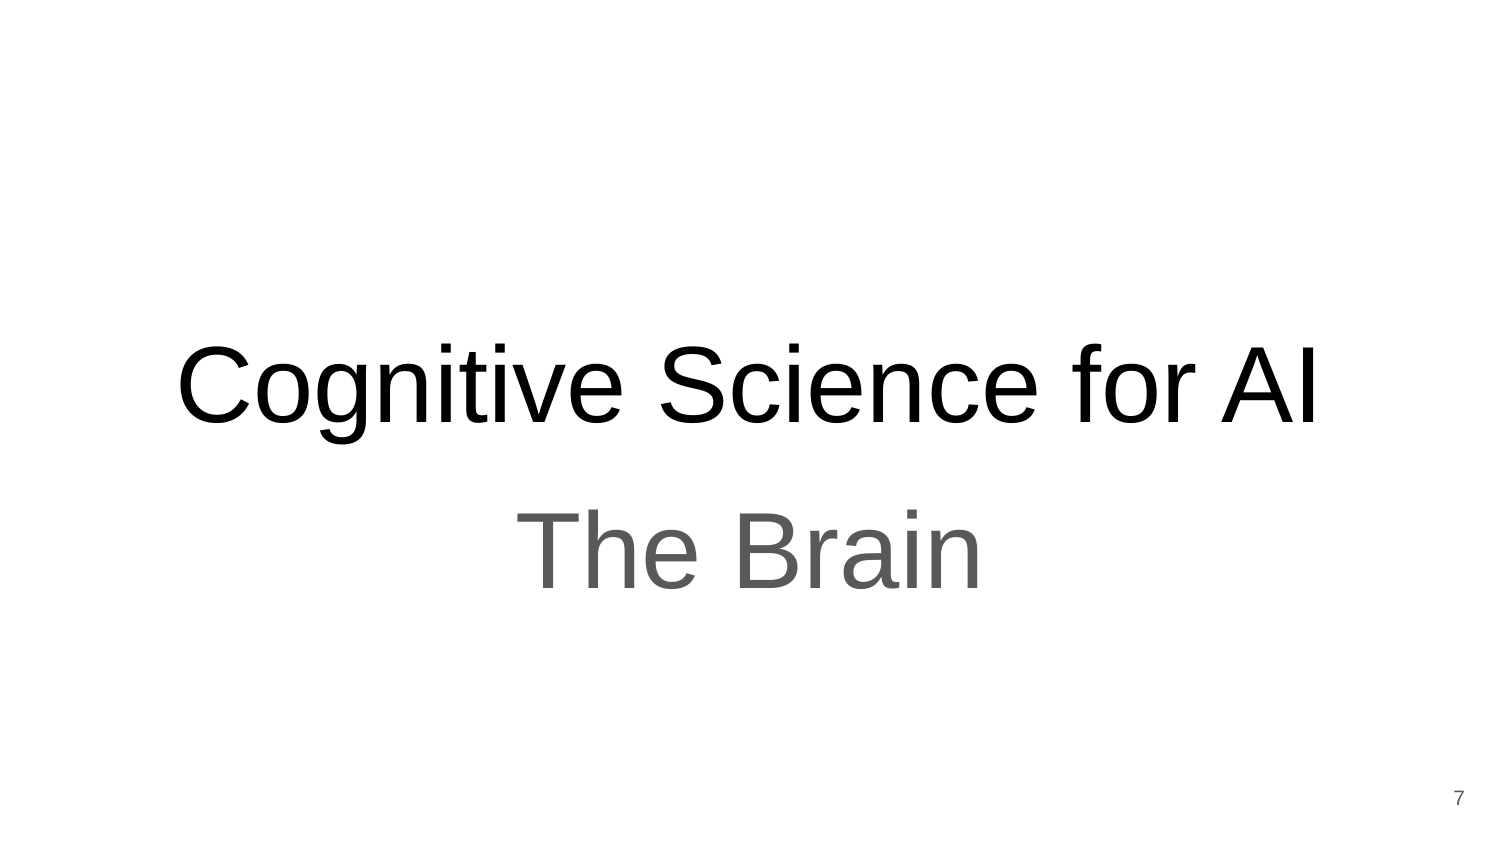

# Cognitive Science for AI
The Brain
7